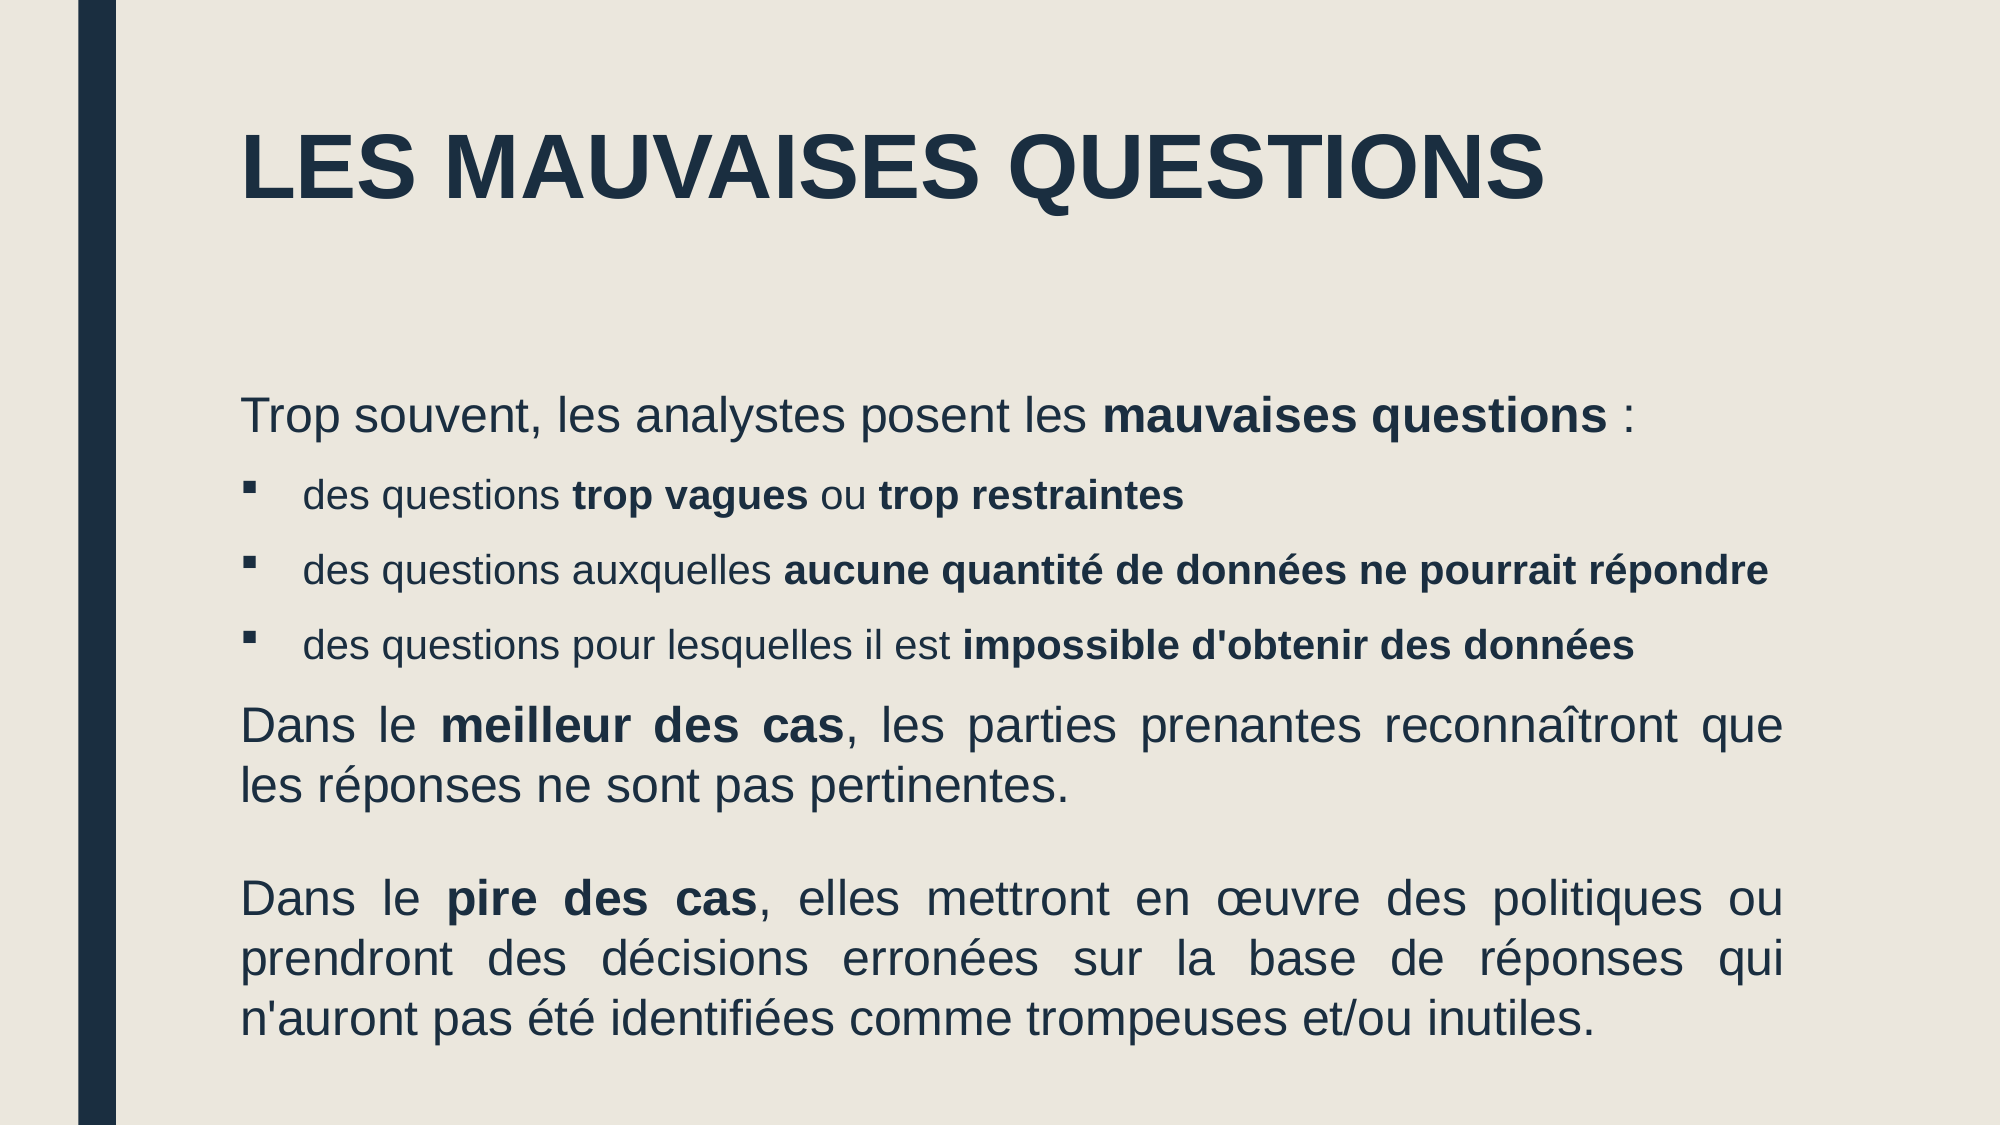

# LES MAUVAISES QUESTIONS
Trop souvent, les analystes posent les mauvaises questions :
des questions trop vagues ou trop restraintes
des questions auxquelles aucune quantité de données ne pourrait répondre
des questions pour lesquelles il est impossible d'obtenir des données
Dans le meilleur des cas, les parties prenantes reconnaîtront que les réponses ne sont pas pertinentes.

Dans le pire des cas, elles mettront en œuvre des politiques ou prendront des décisions erronées sur la base de réponses qui n'auront pas été identifiées comme trompeuses et/ou inutiles.